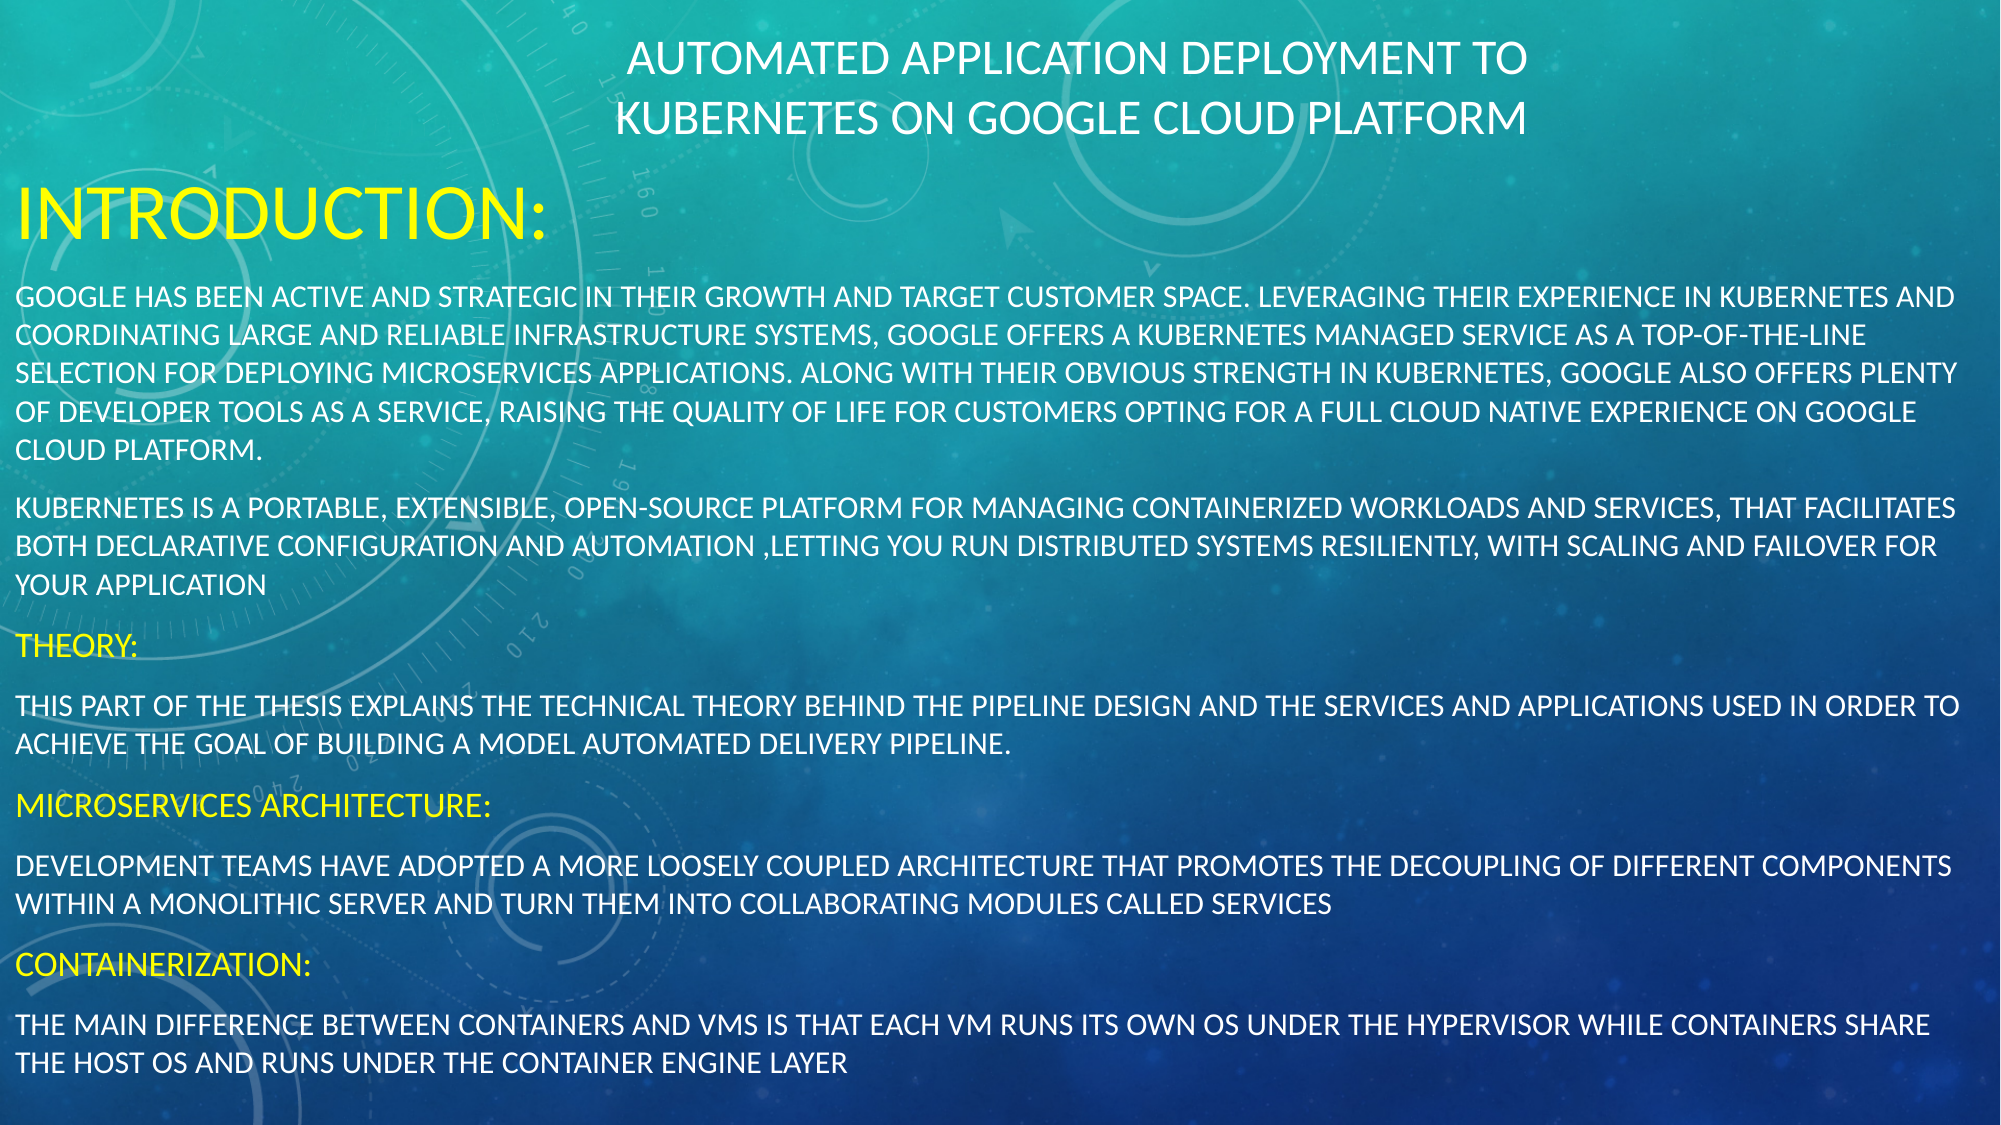

# AUTOMATED APPLICATION DEPLOYMENT TO KUBERNETES ON GOOGLE CLOUD PLATFORM
Introduction:
Google has been active and strategic in their growth and target customer space. Leveraging their experience in Kubernetes and coordinating large and reliable infrastructure systems, Google offers a Kubernetes managed service as a top-of-the-line selection for deploying microservices applications. Along with their obvious strength in Kubernetes, Google also offers plenty of developer tools as a service, raising the quality of life for customers opting for a full cloud native experience on Google Cloud Platform.
Kubernetes is a portable, extensible, open-source platform for managing containerized workloads and services, that facilitates both declarative configuration and automation ,letting you run distributed systems resiliently, with scaling and failover for your application
THEORY:
This part of the thesis explains the technical theory behind the pipeline design and the services and applications used in order to achieve the goal of building a model automated delivery pipeline.
Microservices architecture:
development teams have adopted a more loosely coupled architecture that promotes the decoupling of different components within a monolithic server and turn them into collaborating modules called services
Containerization:
The main difference between Containers and VMs is that each VM runs its own OS under the Hypervisor while Containers share the host OS and runs under the container engine layer